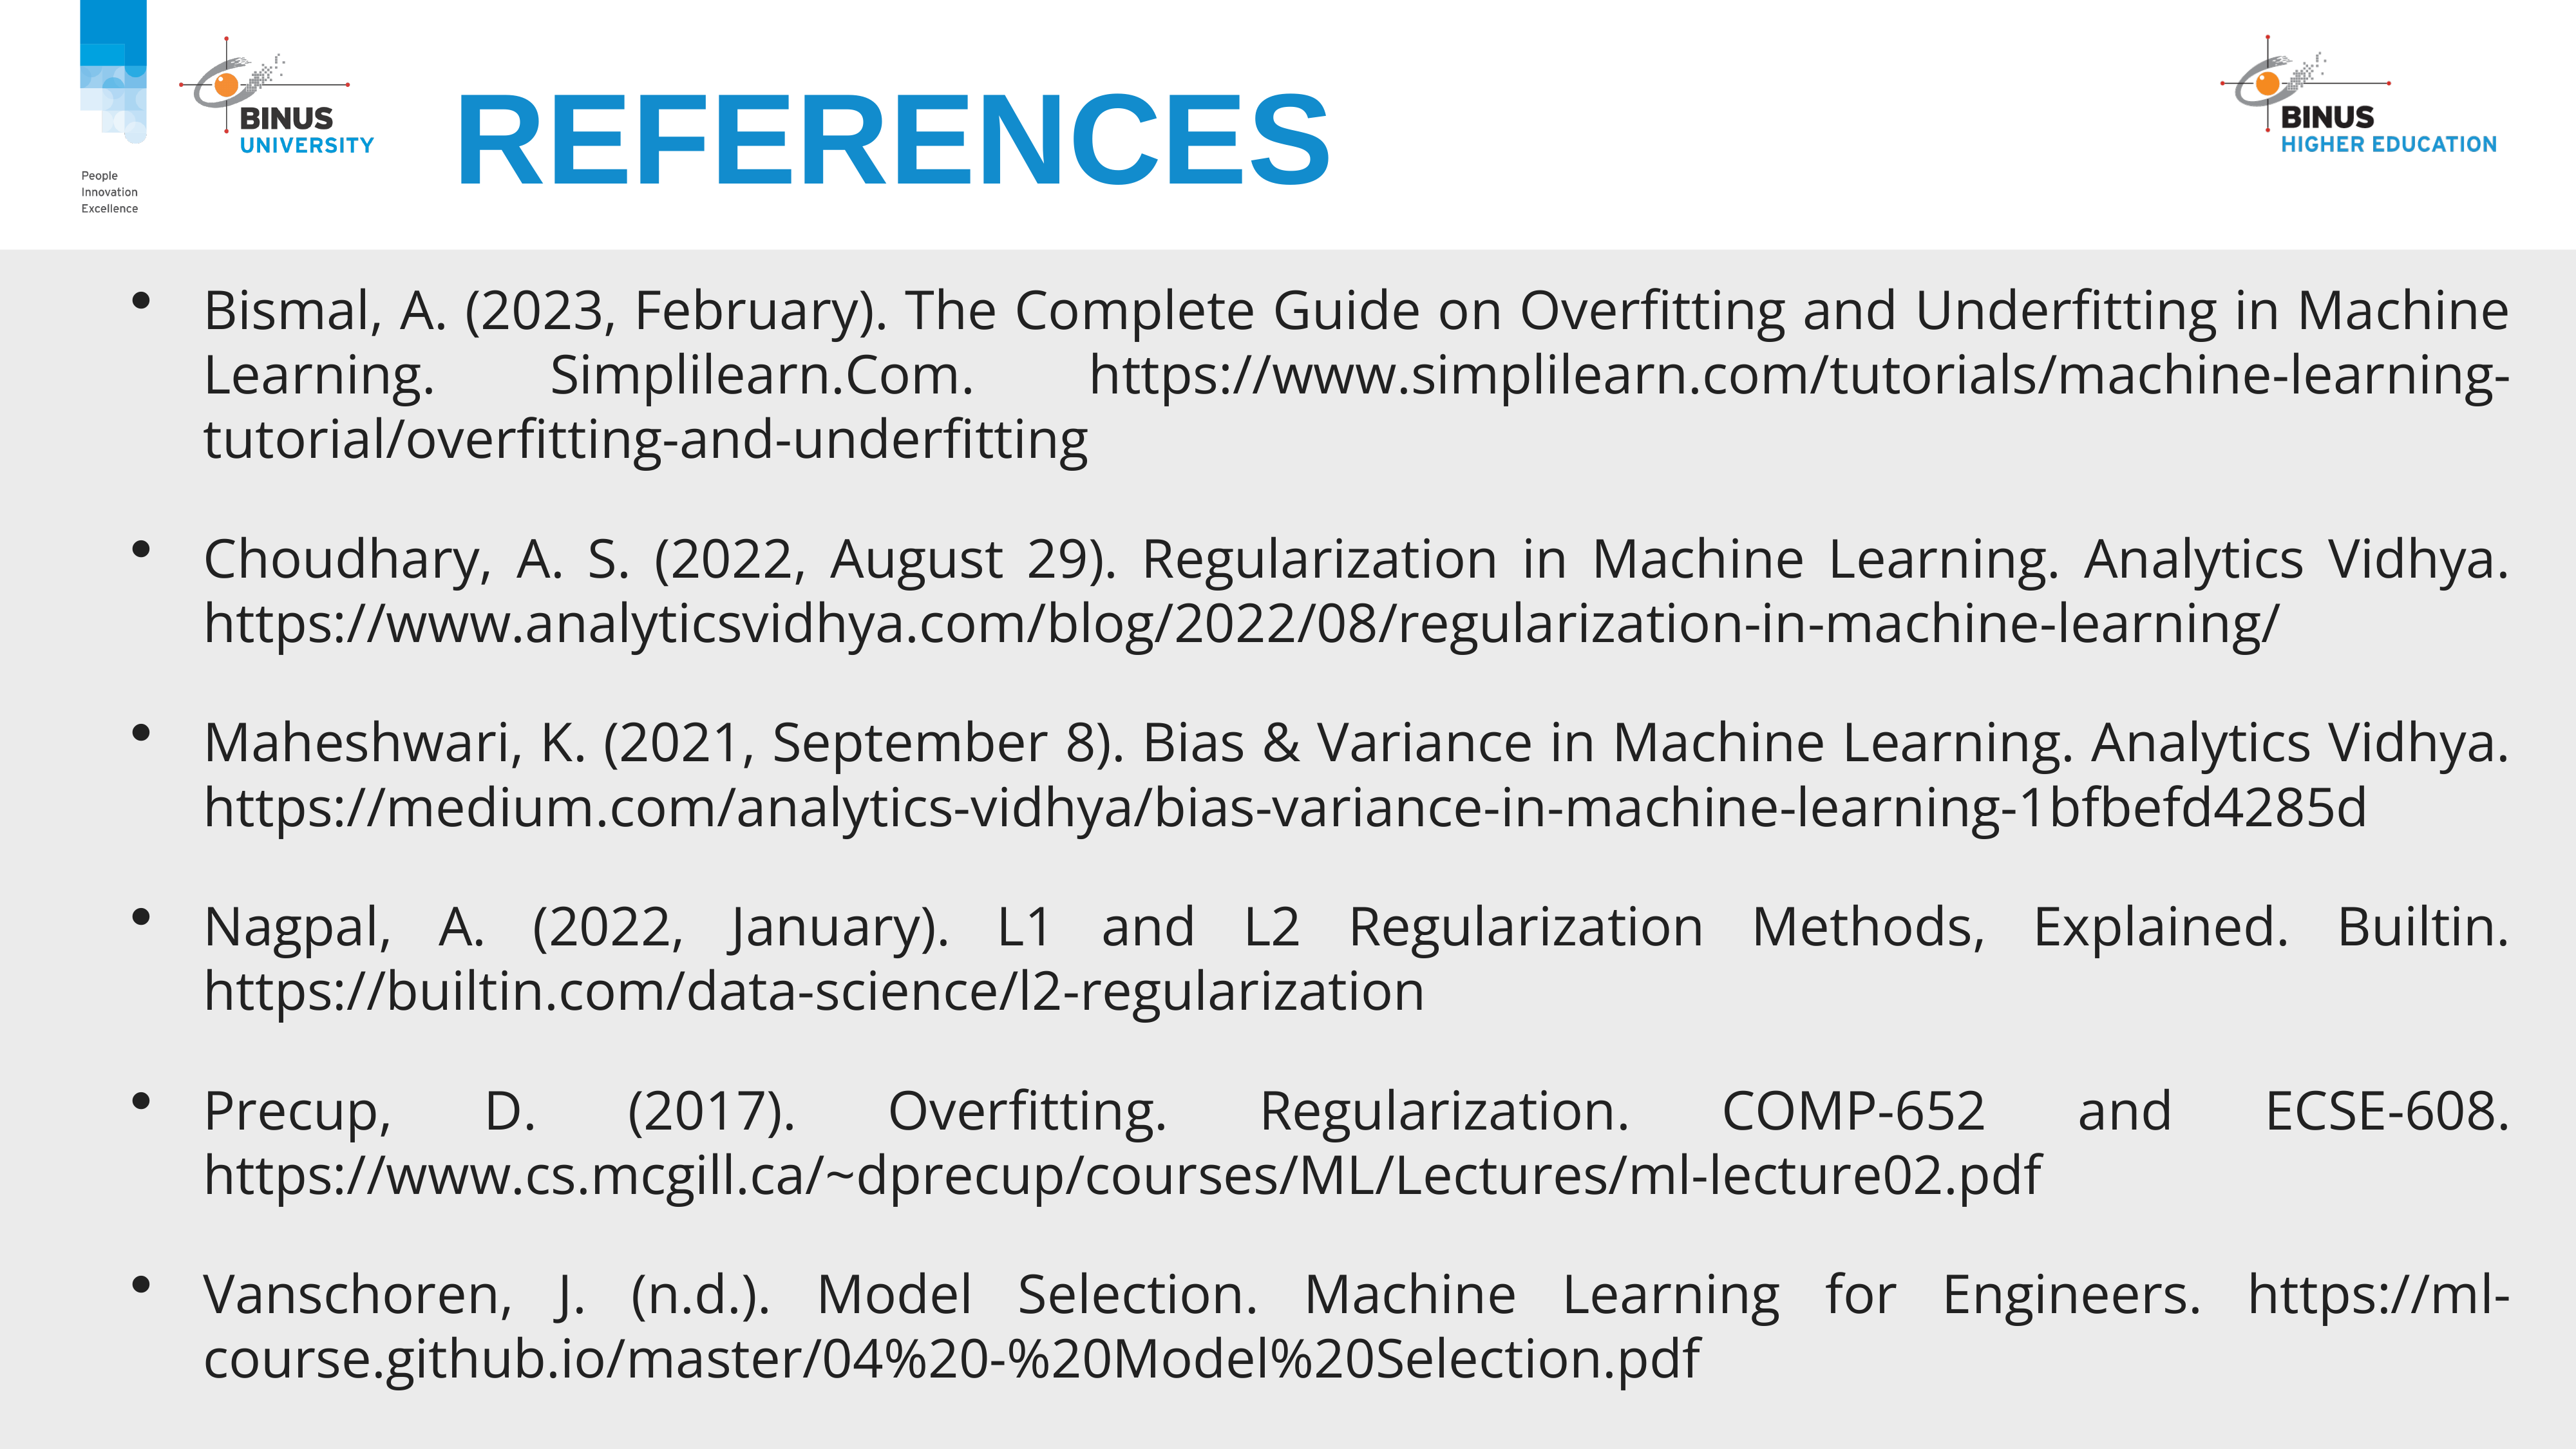

# References
Bismal, A. (2023, February). The Complete Guide on Overfitting and Underfitting in Machine Learning. Simplilearn.Com. https://www.simplilearn.com/tutorials/machine-learning-tutorial/overfitting-and-underfitting
Choudhary, A. S. (2022, August 29). Regularization in Machine Learning. Analytics Vidhya. https://www.analyticsvidhya.com/blog/2022/08/regularization-in-machine-learning/
Maheshwari, K. (2021, September 8). Bias & Variance in Machine Learning. Analytics Vidhya. https://medium.com/analytics-vidhya/bias-variance-in-machine-learning-1bfbefd4285d
Nagpal, A. (2022, January). L1 and L2 Regularization Methods, Explained. Builtin. https://builtin.com/data-science/l2-regularization
Precup, D. (2017). Overfitting. Regularization. COMP-652 and ECSE-608. https://www.cs.mcgill.ca/~dprecup/courses/ML/Lectures/ml-lecture02.pdf
Vanschoren, J. (n.d.). Model Selection. Machine Learning for Engineers. https://ml-course.github.io/master/04%20-%20Model%20Selection.pdf